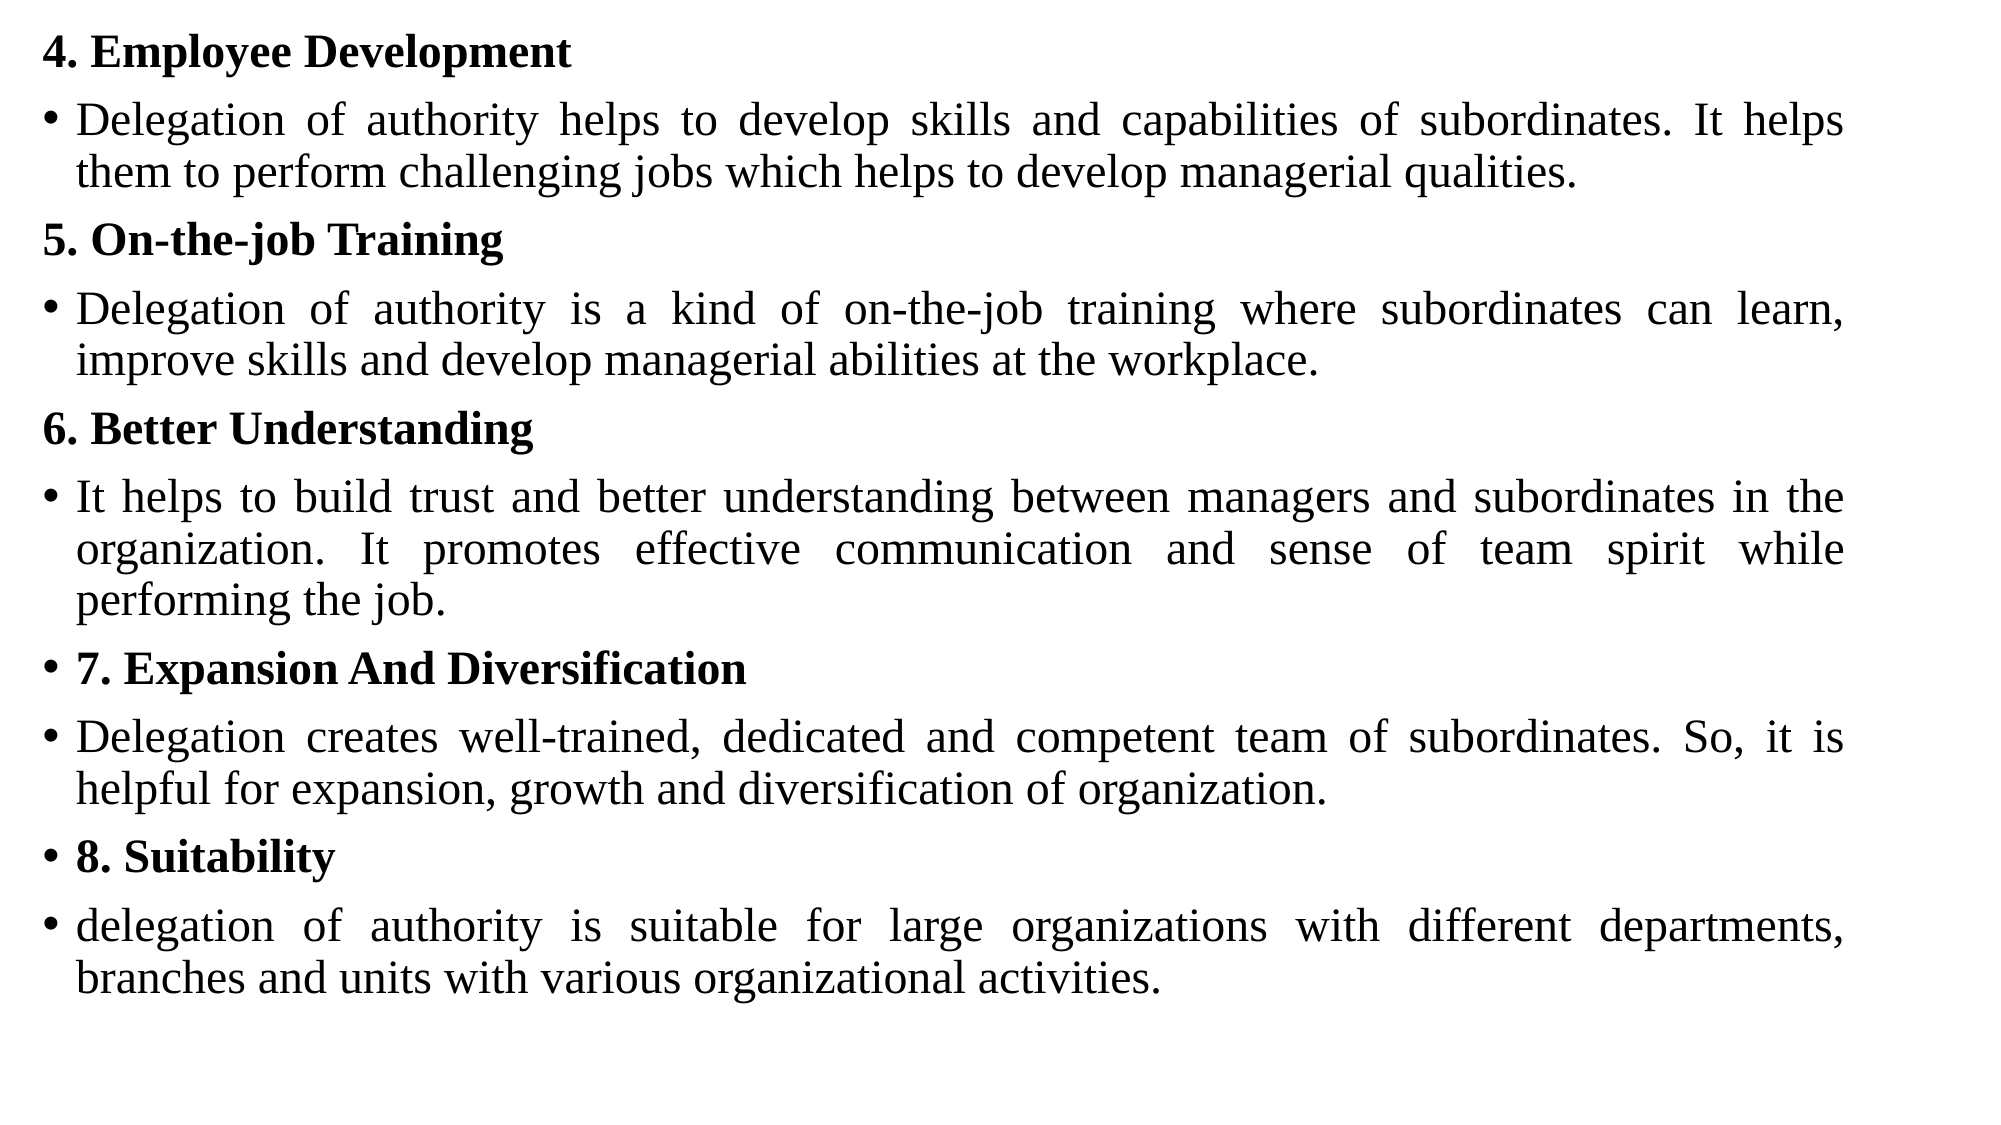

4. Employee Development
Delegation of authority helps to develop skills and capabilities of subordinates. It helps them to perform challenging jobs which helps to develop managerial qualities.
5. On-the-job Training
Delegation of authority is a kind of on-the-job training where subordinates can learn, improve skills and develop managerial abilities at the workplace.
6. Better Understanding
It helps to build trust and better understanding between managers and subordinates in the organization. It promotes effective communication and sense of team spirit while performing the job.
7. Expansion And Diversification
Delegation creates well-trained, dedicated and competent team of subordinates. So, it is helpful for expansion, growth and diversification of organization.
8. Suitability
delegation of authority is suitable for large organizations with different departments, branches and units with various organizational activities.